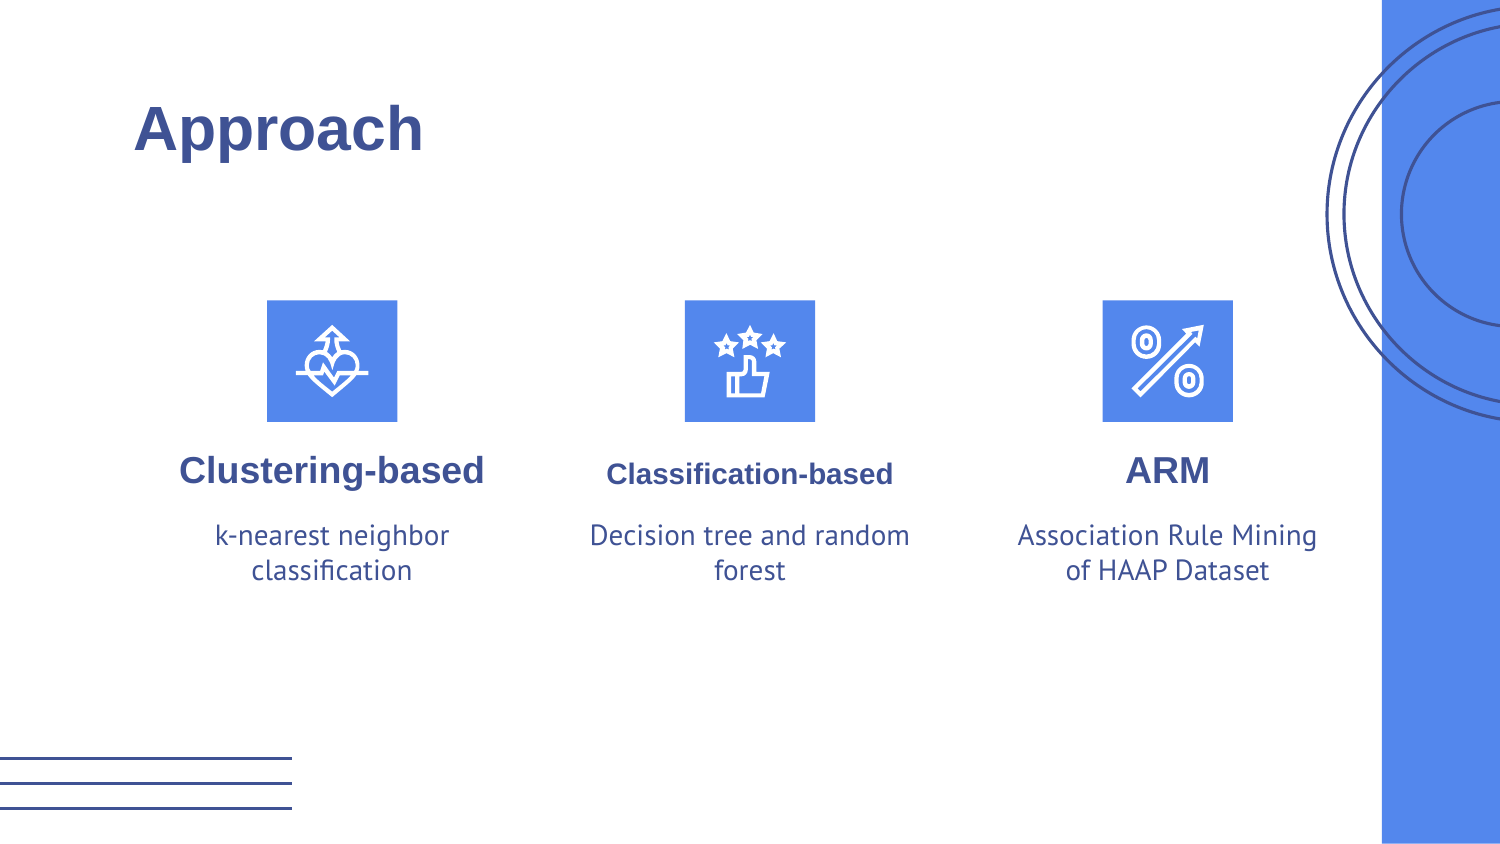

# Approach

Clustering-based
Classification-based
ARM
k-nearest neighbor classification
Decision tree and random forest
Association Rule Mining of HAAP Dataset